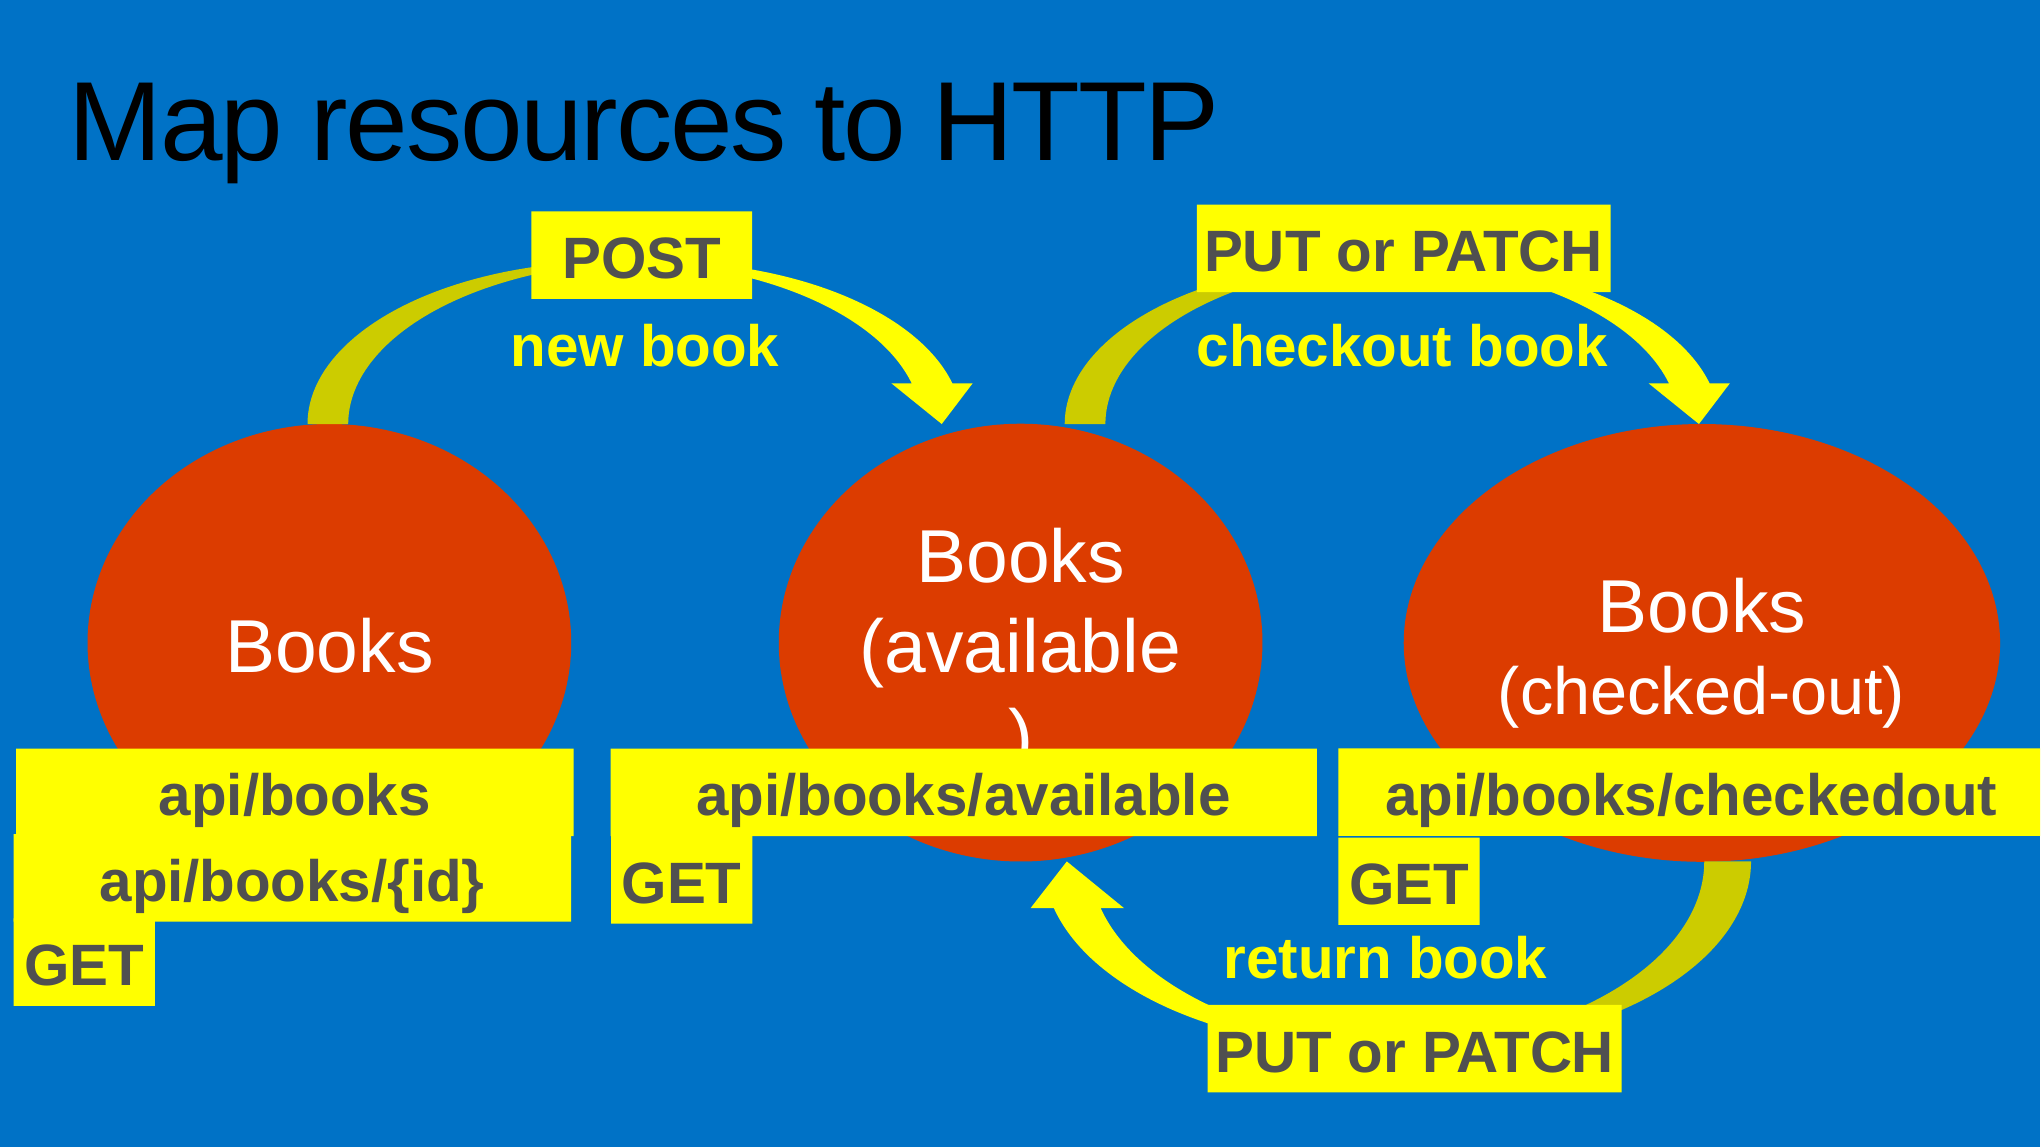

# Map resources to HTTP
PUT or PATCH
POST
new book
checkout book
Books (available)
Books
Books (checked-out)
api/books/checkedout
api/books
api/books/available
api/books/{id}
GET
GET
return book
GET
PUT or PATCH